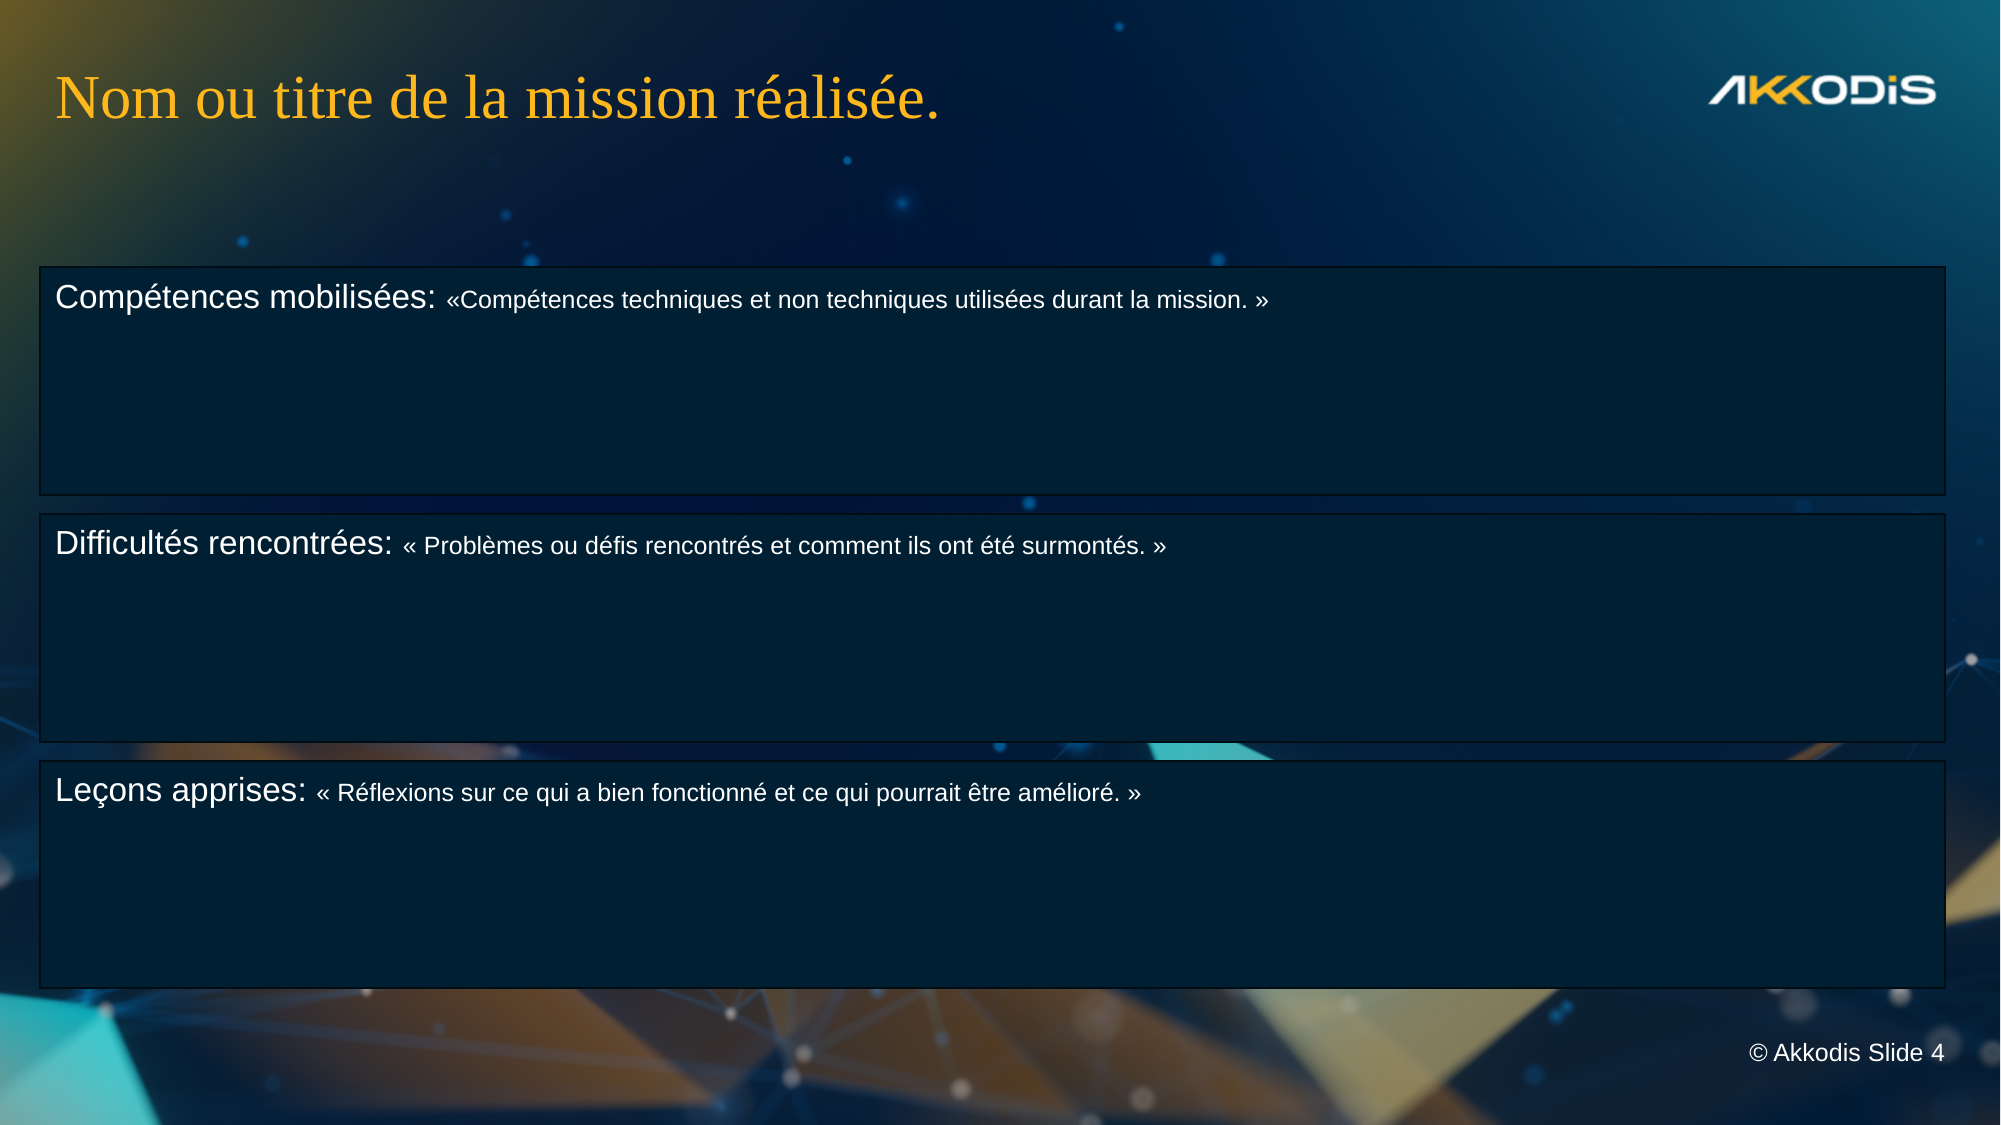

Nom ou titre de la mission réalisée.
Compétences mobilisées: «Compétences techniques et non techniques utilisées durant la mission. »
Difficultés rencontrées: « Problèmes ou défis rencontrés et comment ils ont été surmontés. »
Leçons apprises: « Réflexions sur ce qui a bien fonctionné et ce qui pourrait être amélioré. »
© Akkodis Slide 4